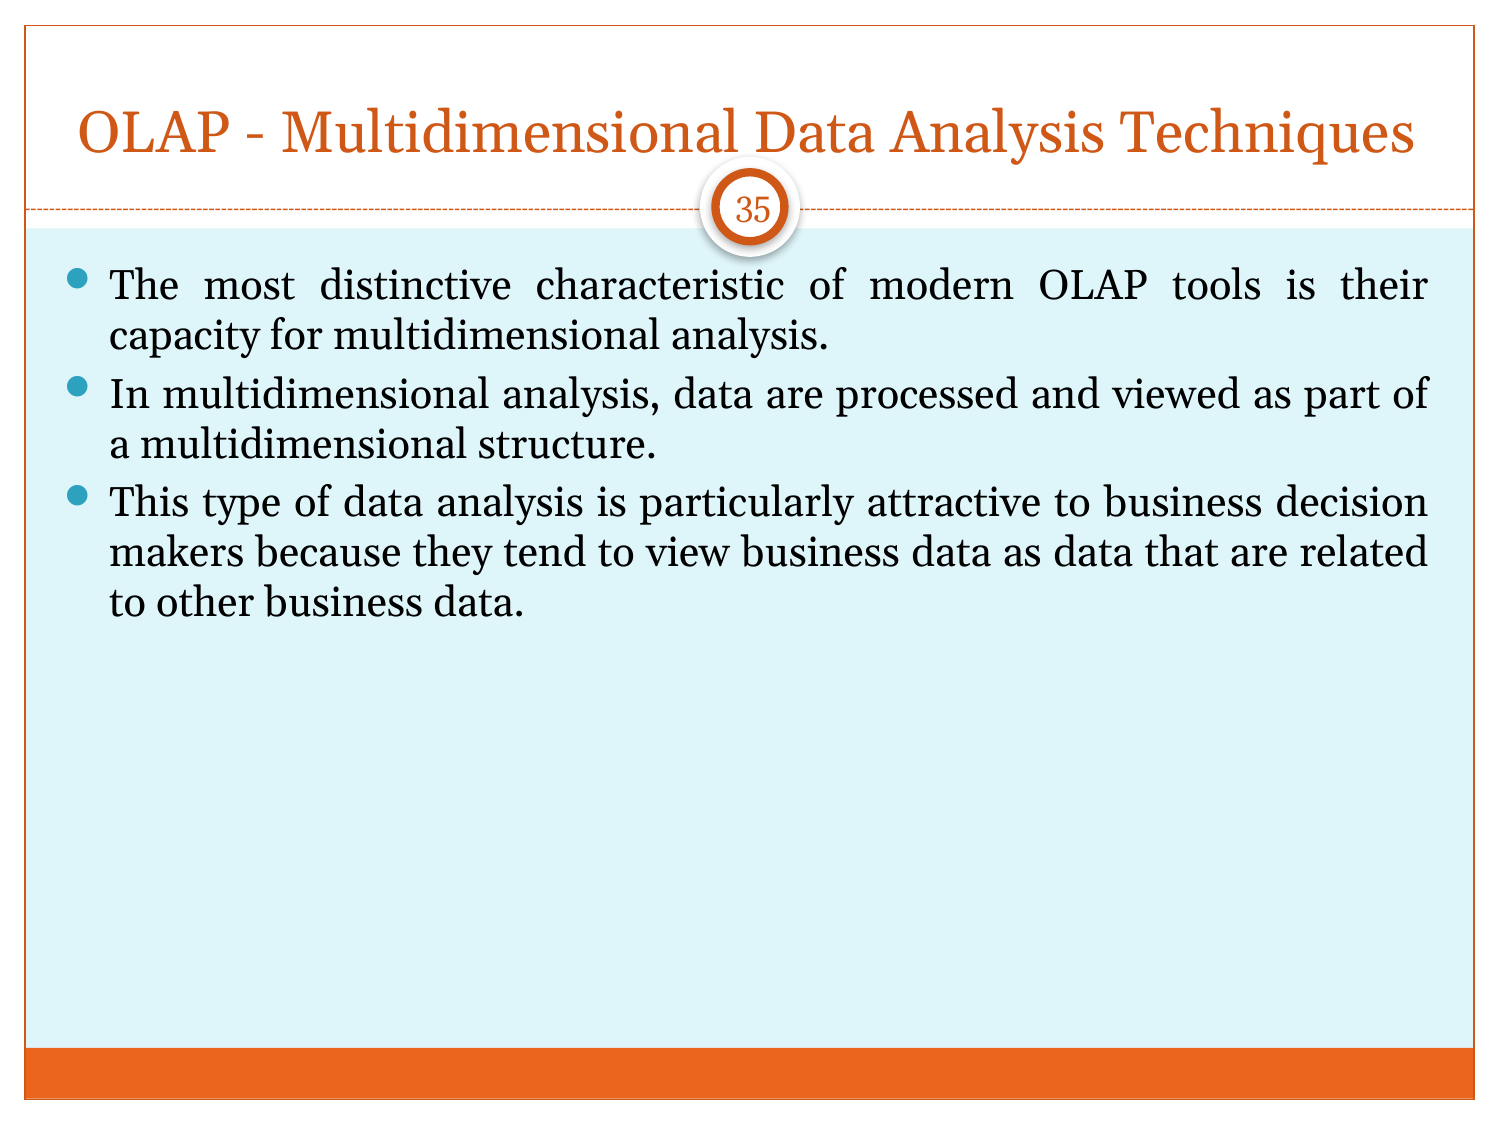

# OLAP - Multidimensional Data Analysis Techniques
35
The most distinctive characteristic of modern OLAP tools is their capacity for multidimensional analysis.
In multidimensional analysis, data are processed and viewed as part of a multidimensional structure.
This type of data analysis is particularly attractive to business decision makers because they tend to view business data as data that are related to other business data.